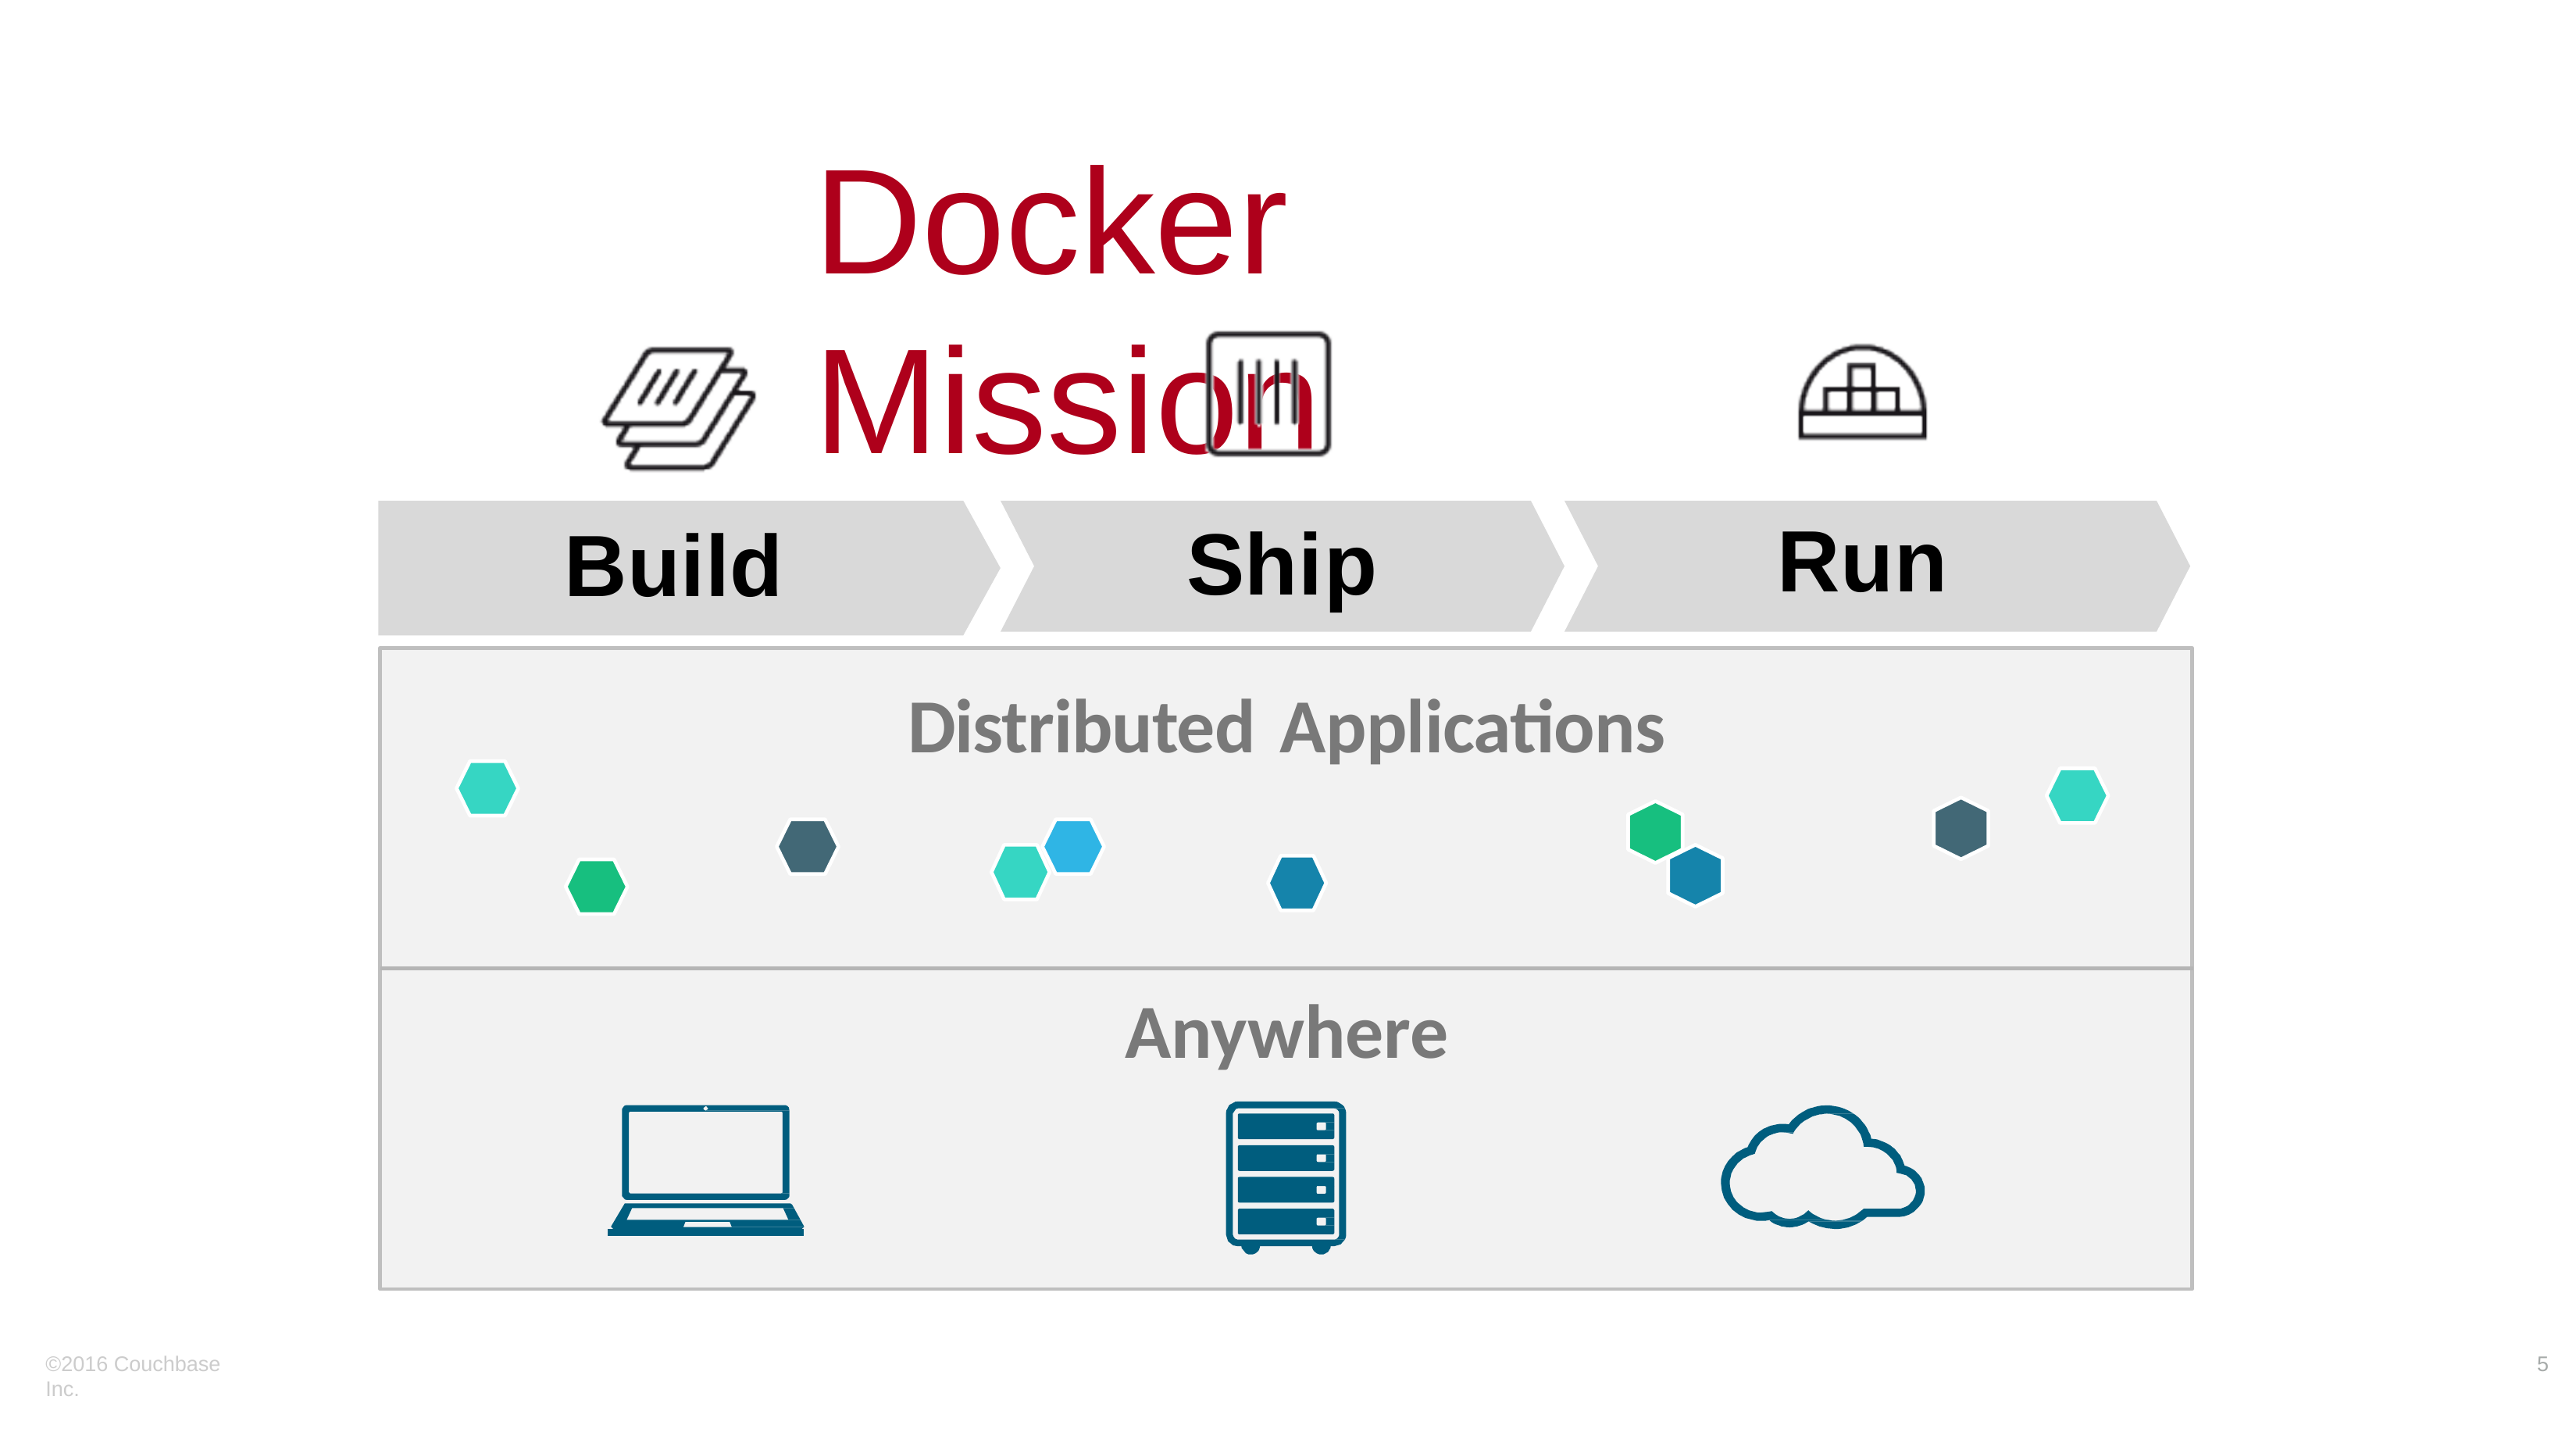

# Docker Mission

Run
Ship
Build

Distributed Applications

Anywhere

©2016 Couchbase Inc.
5